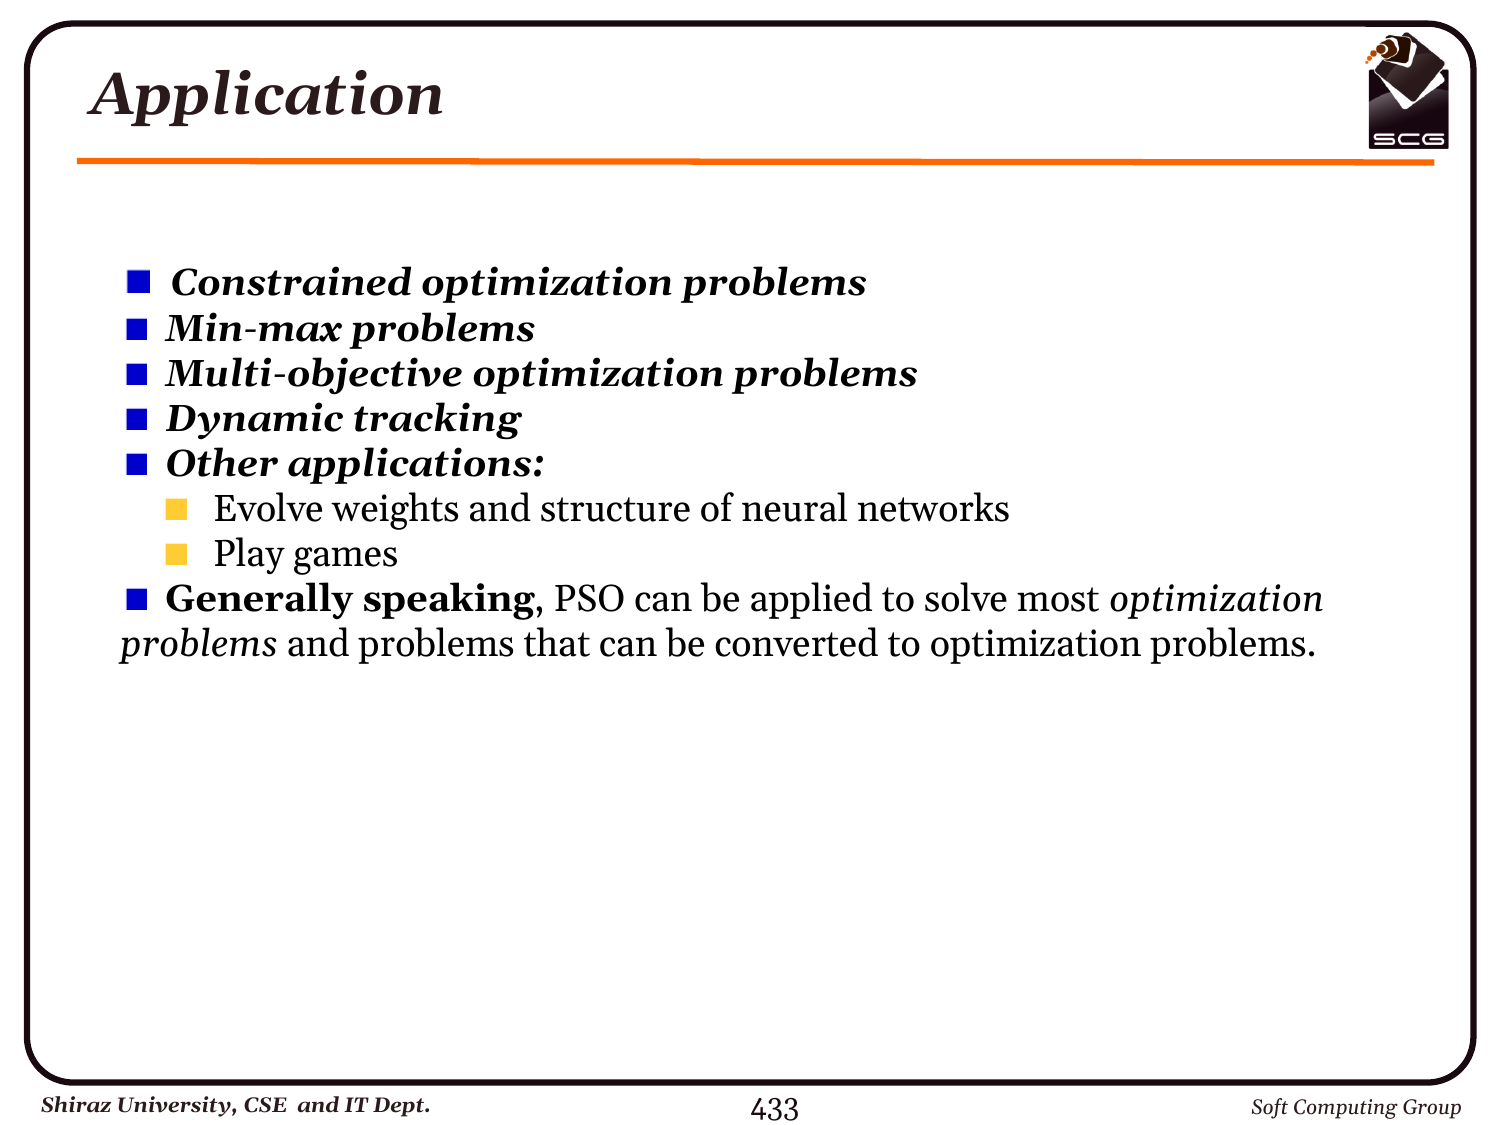

# Application
  Constrained optimization problems
  Min-max problems
  Multi-objective optimization problems
  Dynamic tracking
  Other applications:
  Evolve weights and structure of neural networks
  Play games
  Generally speaking, PSO can be applied to solve most optimization problems and problems that can be converted to optimization problems.
433